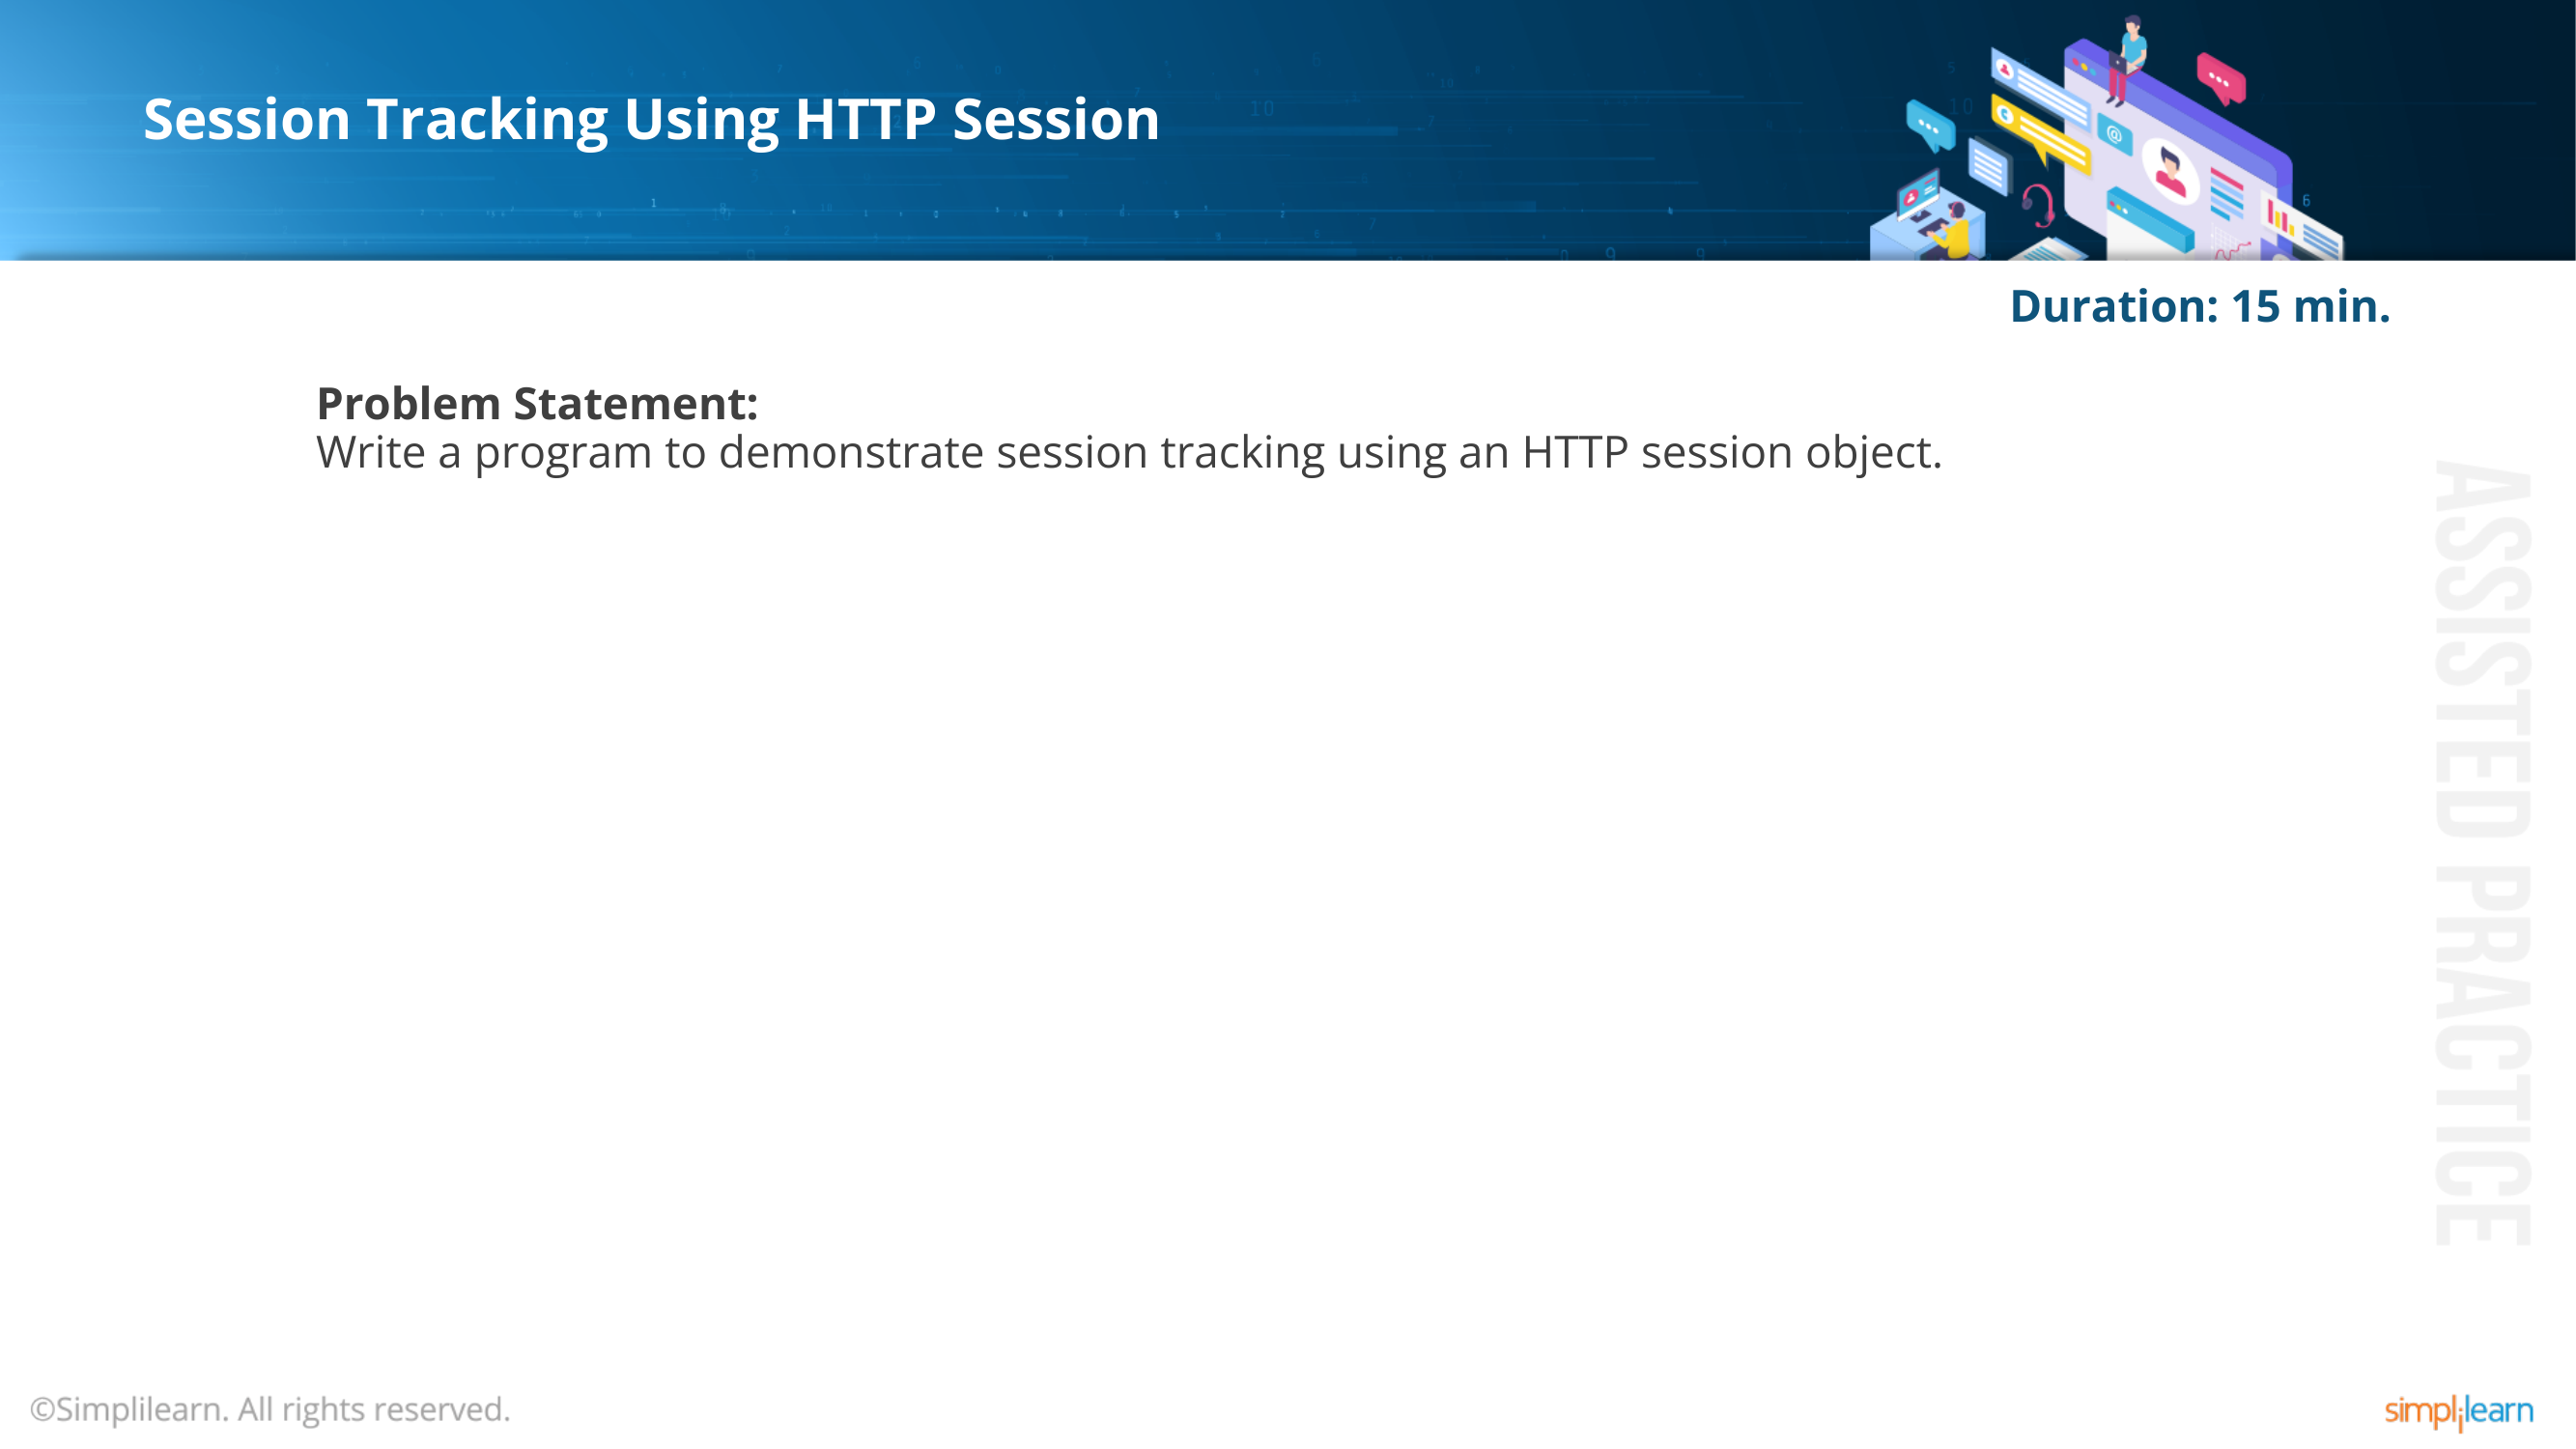

# Session Tracking Using HTTP Session
Duration: 15 min.
Problem Statement:
Write a program to demonstrate session tracking using an HTTP session object.